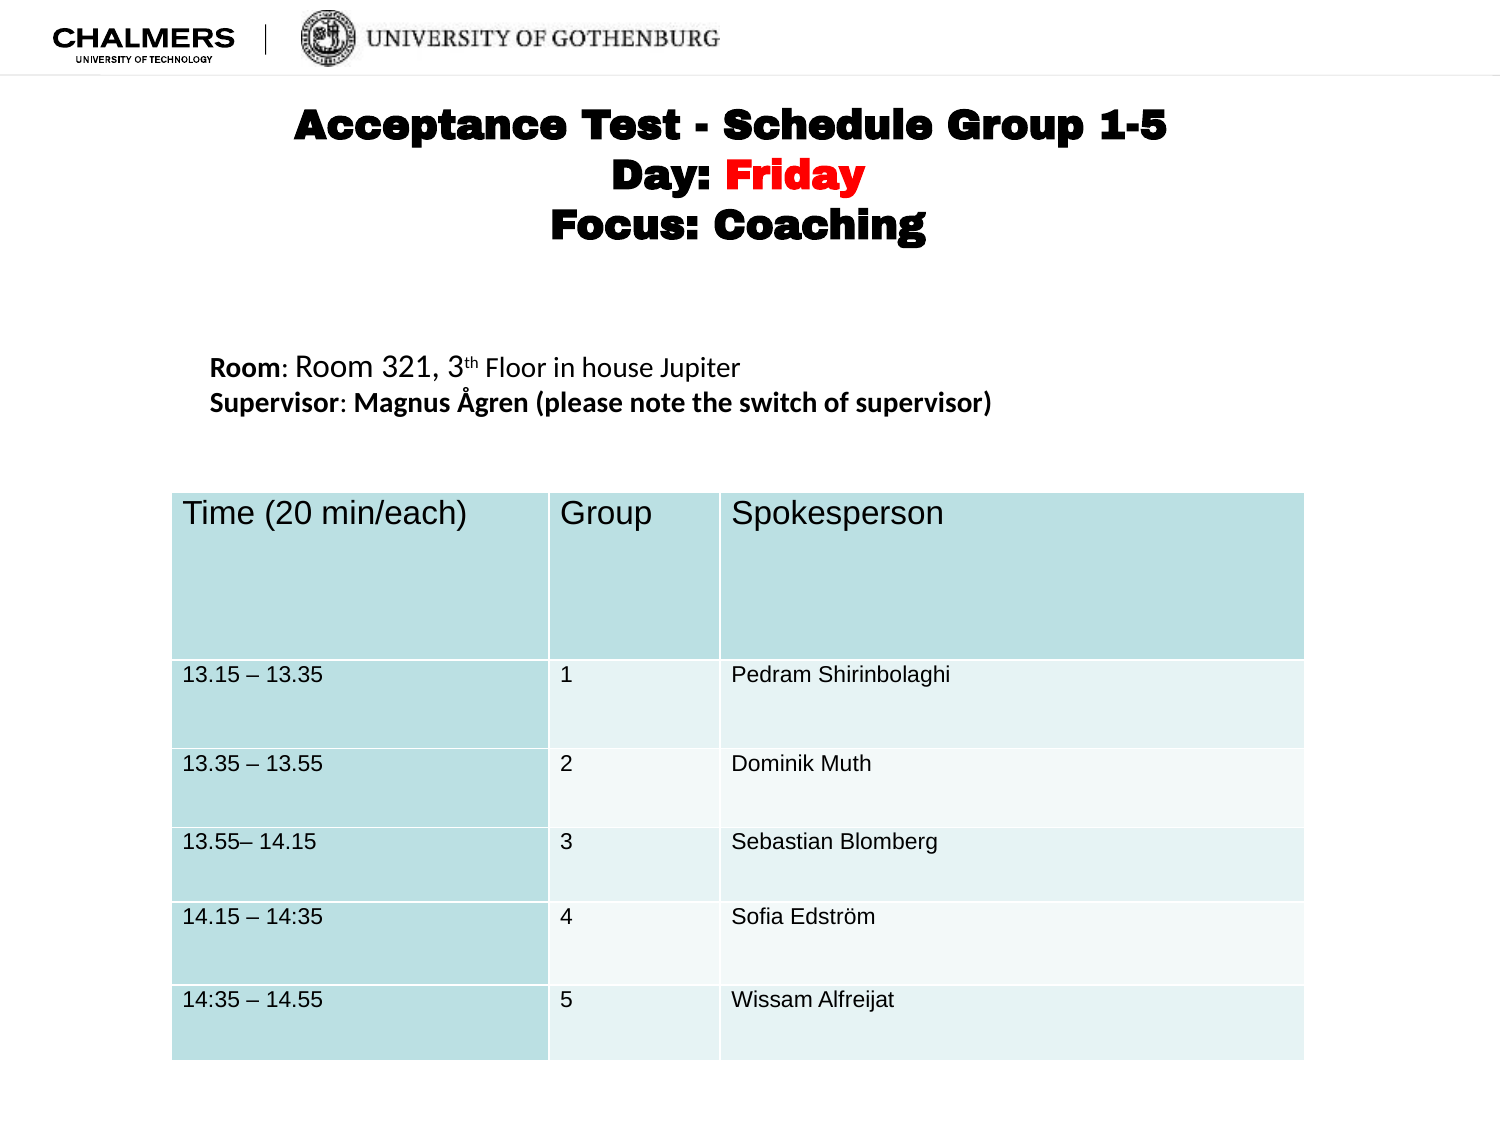

# Acceptance Test - Schedule Group 1-5 Day: Friday Focus: Coaching
Room: Room 321, 3th Floor in house Jupiter
Supervisor: Magnus Ågren (please note the switch of supervisor)

| Time (20 min/each) | Group | Spokesperson |
| --- | --- | --- |
| 13.15 – 13.35 | 1 | Pedram Shirinbolaghi |
| 13.35 – 13.55 | 2 | Dominik Muth |
| 13.55– 14.15 | 3 | Sebastian Blomberg |
| 14.15 – 14:35 | 4 | Sofia Edström |
| 14:35 – 14.55 | 5 | Wissam Alfreijat |